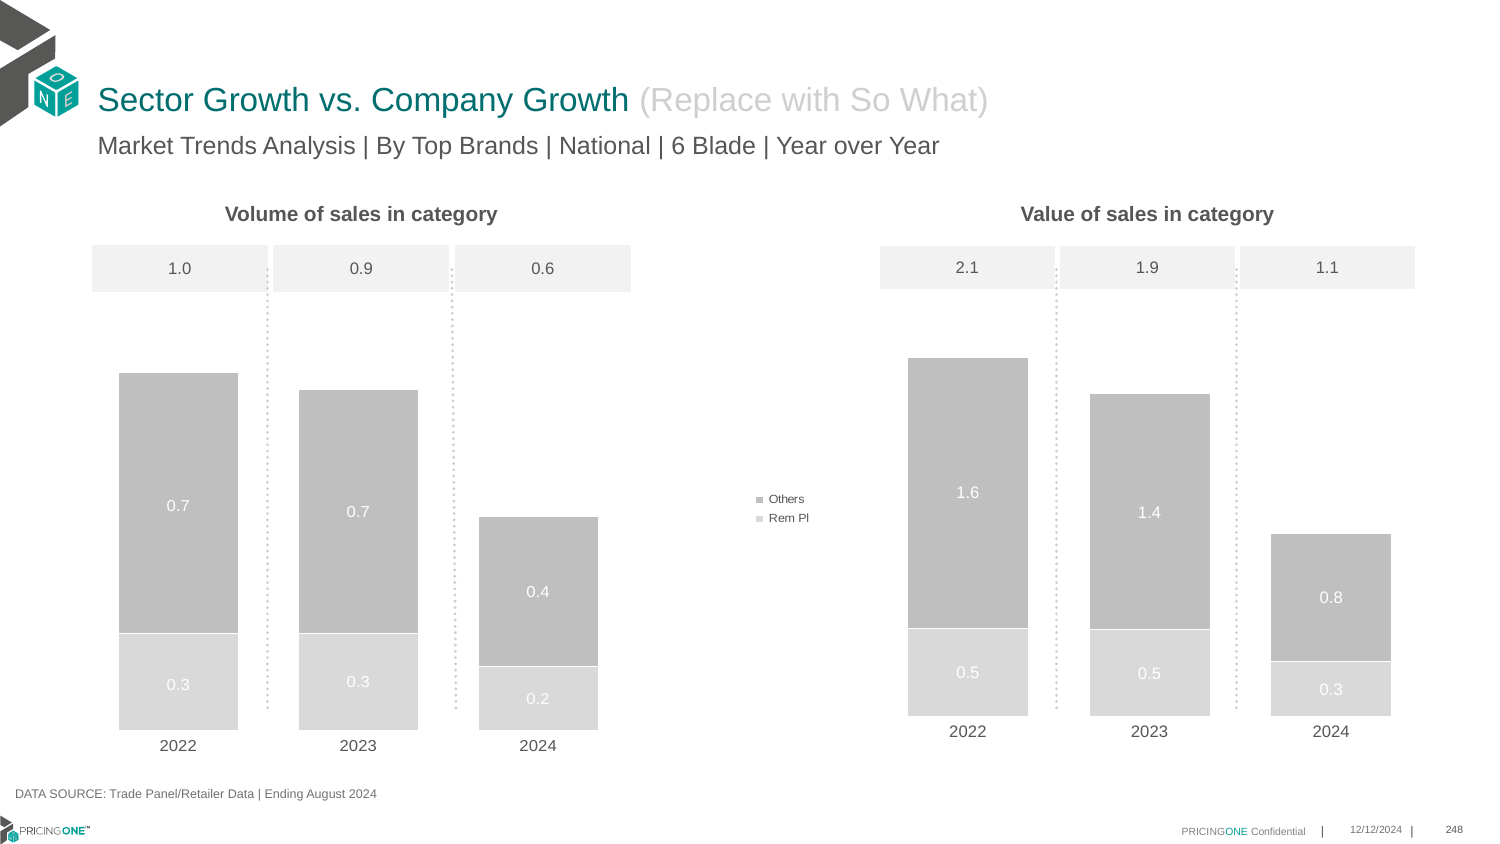

# Sector Growth vs. Company Growth (Replace with So What)
Market Trends Analysis | By Top Brands | National | 6 Blade | Year over Year
| Value of sales in category |  |  |
| --- | --- | --- |
| 2.1 | 1.9 | 1.1 |
| Volume of sales in category |  |  |
| --- | --- | --- |
| 1.0 | 0.9 | 0.6 |

### Chart

| Category | Rem Pl | Others |
|---|---|---|
| 2022 | 0.524617 | 1.618918 |
| 2023 | 0.514657 | 1.410576 |
| 2024 | 0.326309 | 0.764608 |

### Chart

| Category | Rem Pl | Others |
|---|---|---|
| 2022 | 0.269669 | 0.722505 |
| 2023 | 0.269728 | 0.673533 |
| 2024 | 0.178689 | 0.414997 |
DATA SOURCE: Trade Panel/Retailer Data | Ending August 2024

12/12/2024
248